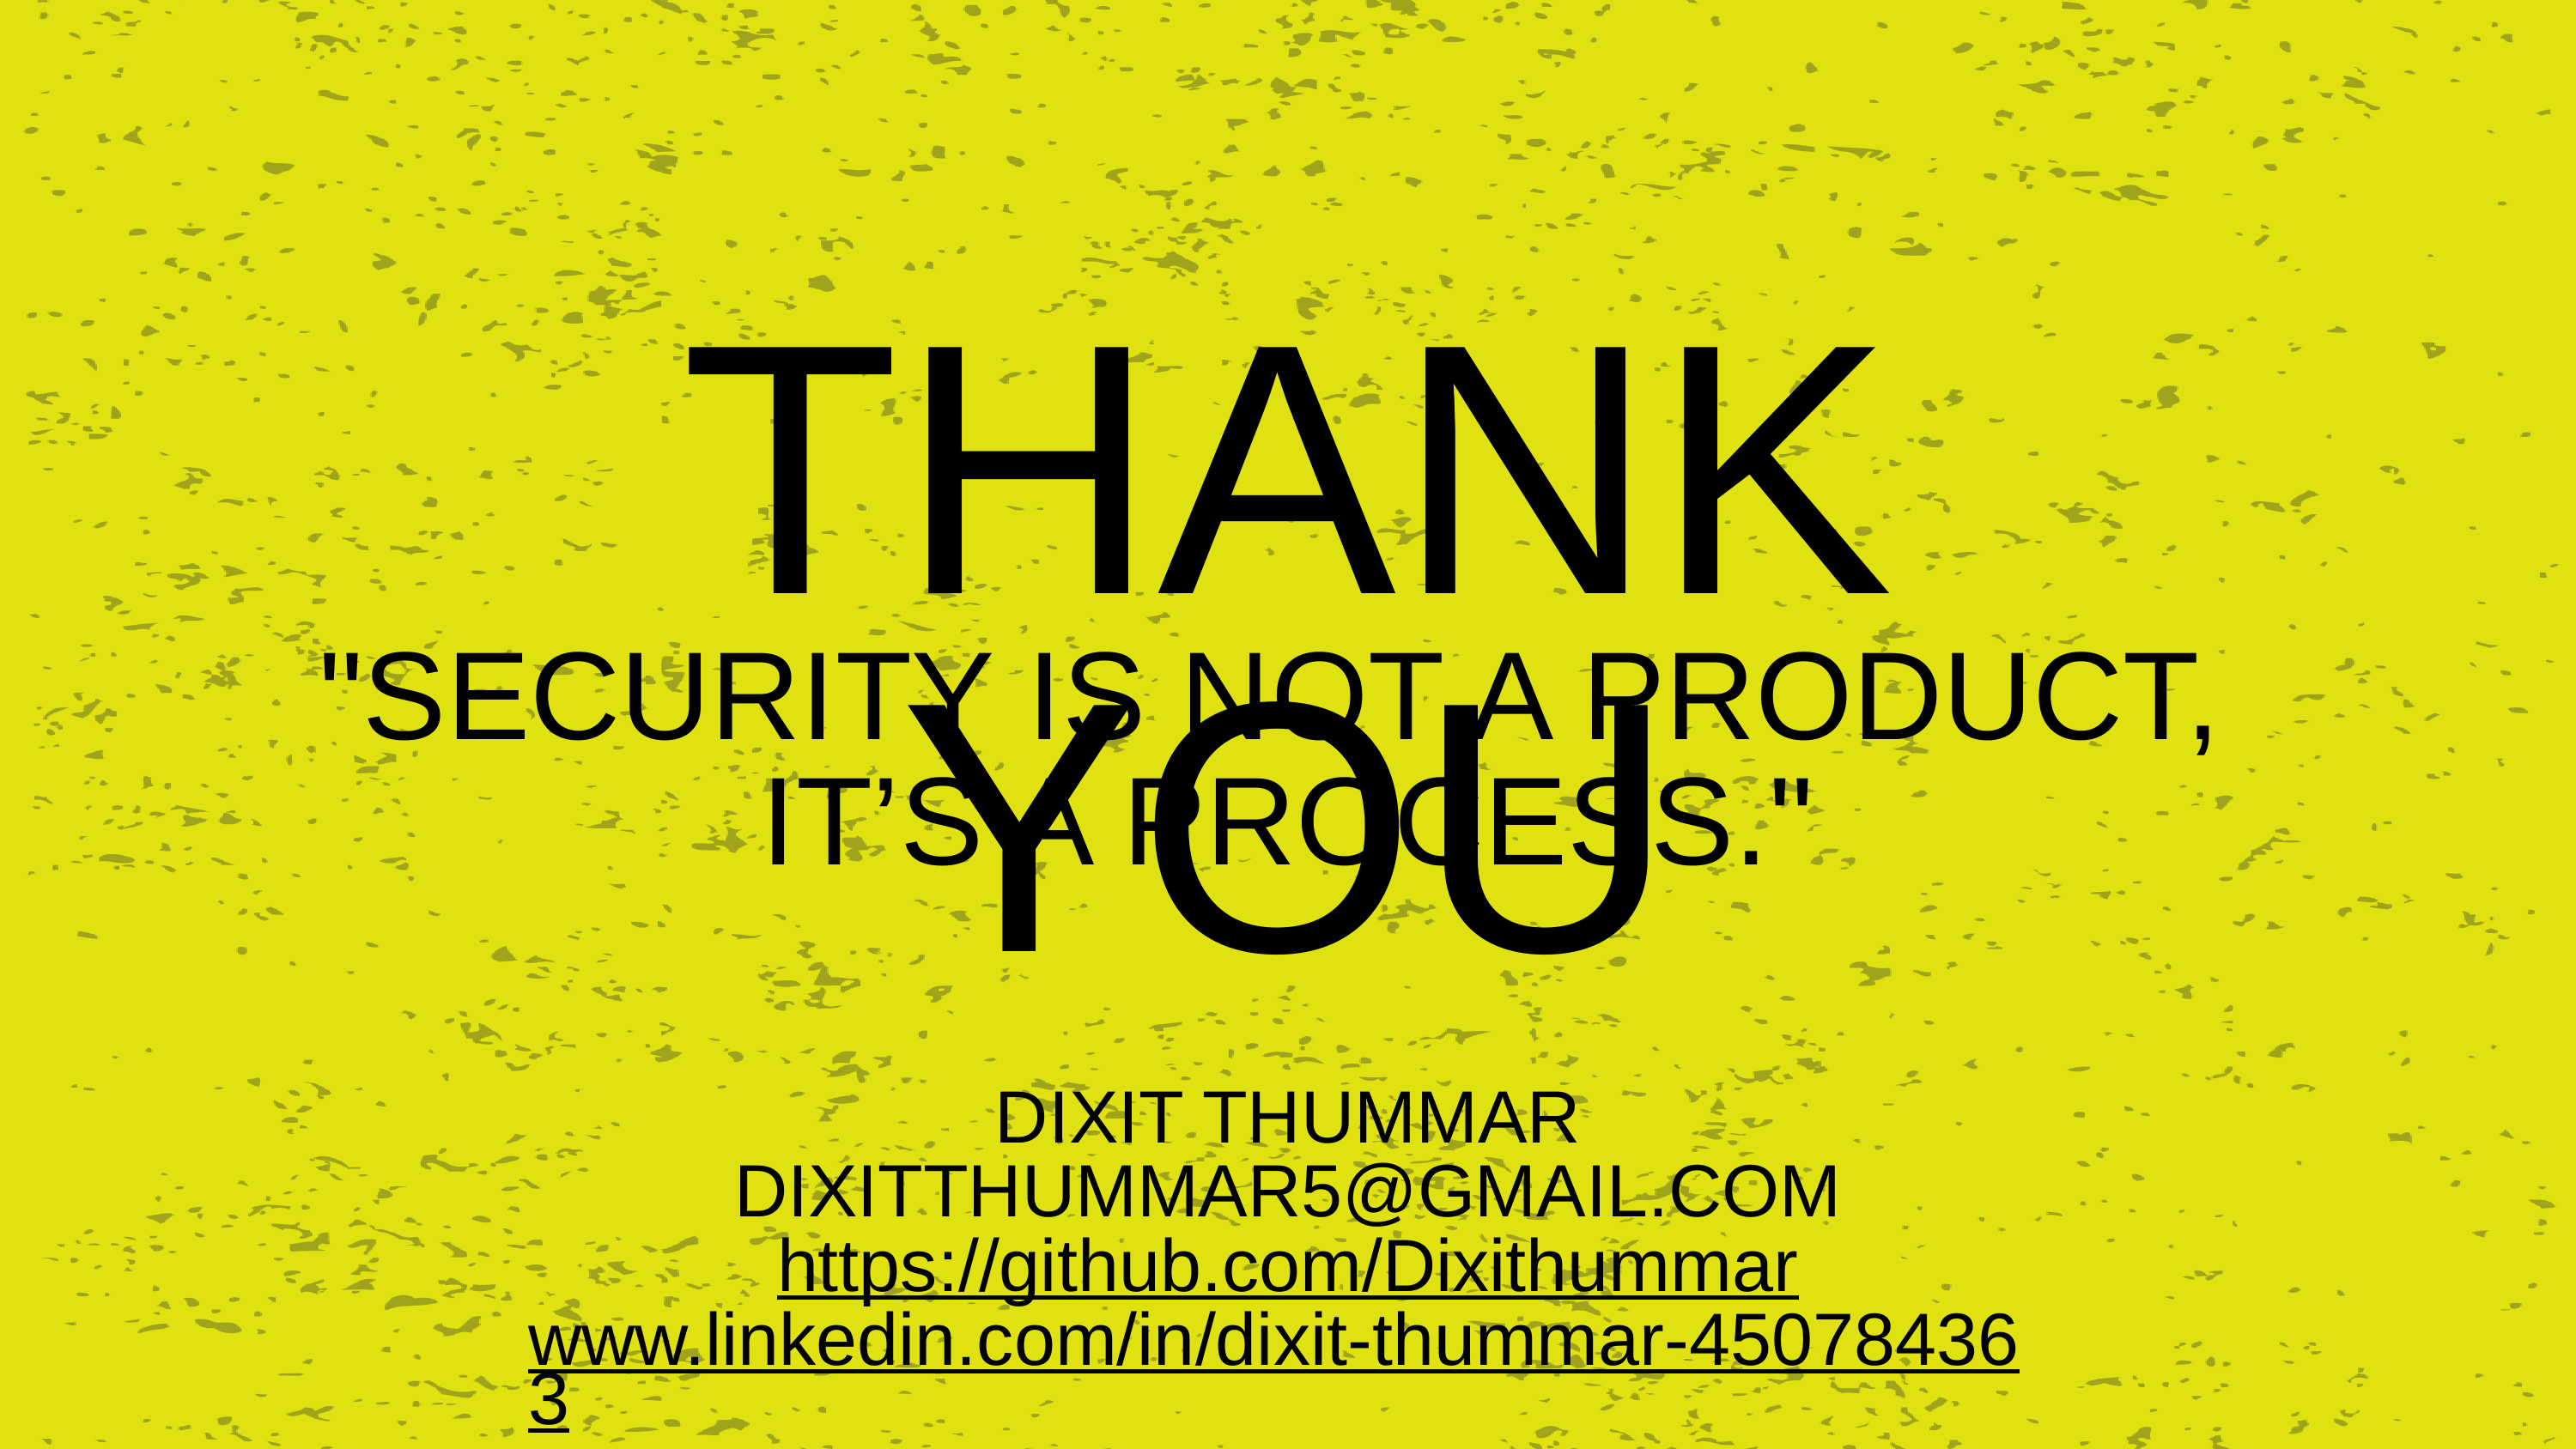

THANK YOU
"SECURITY IS NOT A PRODUCT,
IT’S A PROCESS."
DIXIT THUMMAR
DIXITTHUMMAR5@GMAIL.COM
https://github.com/Dixithummar
www.linkedin.com/in/dixit-thummar-450784363